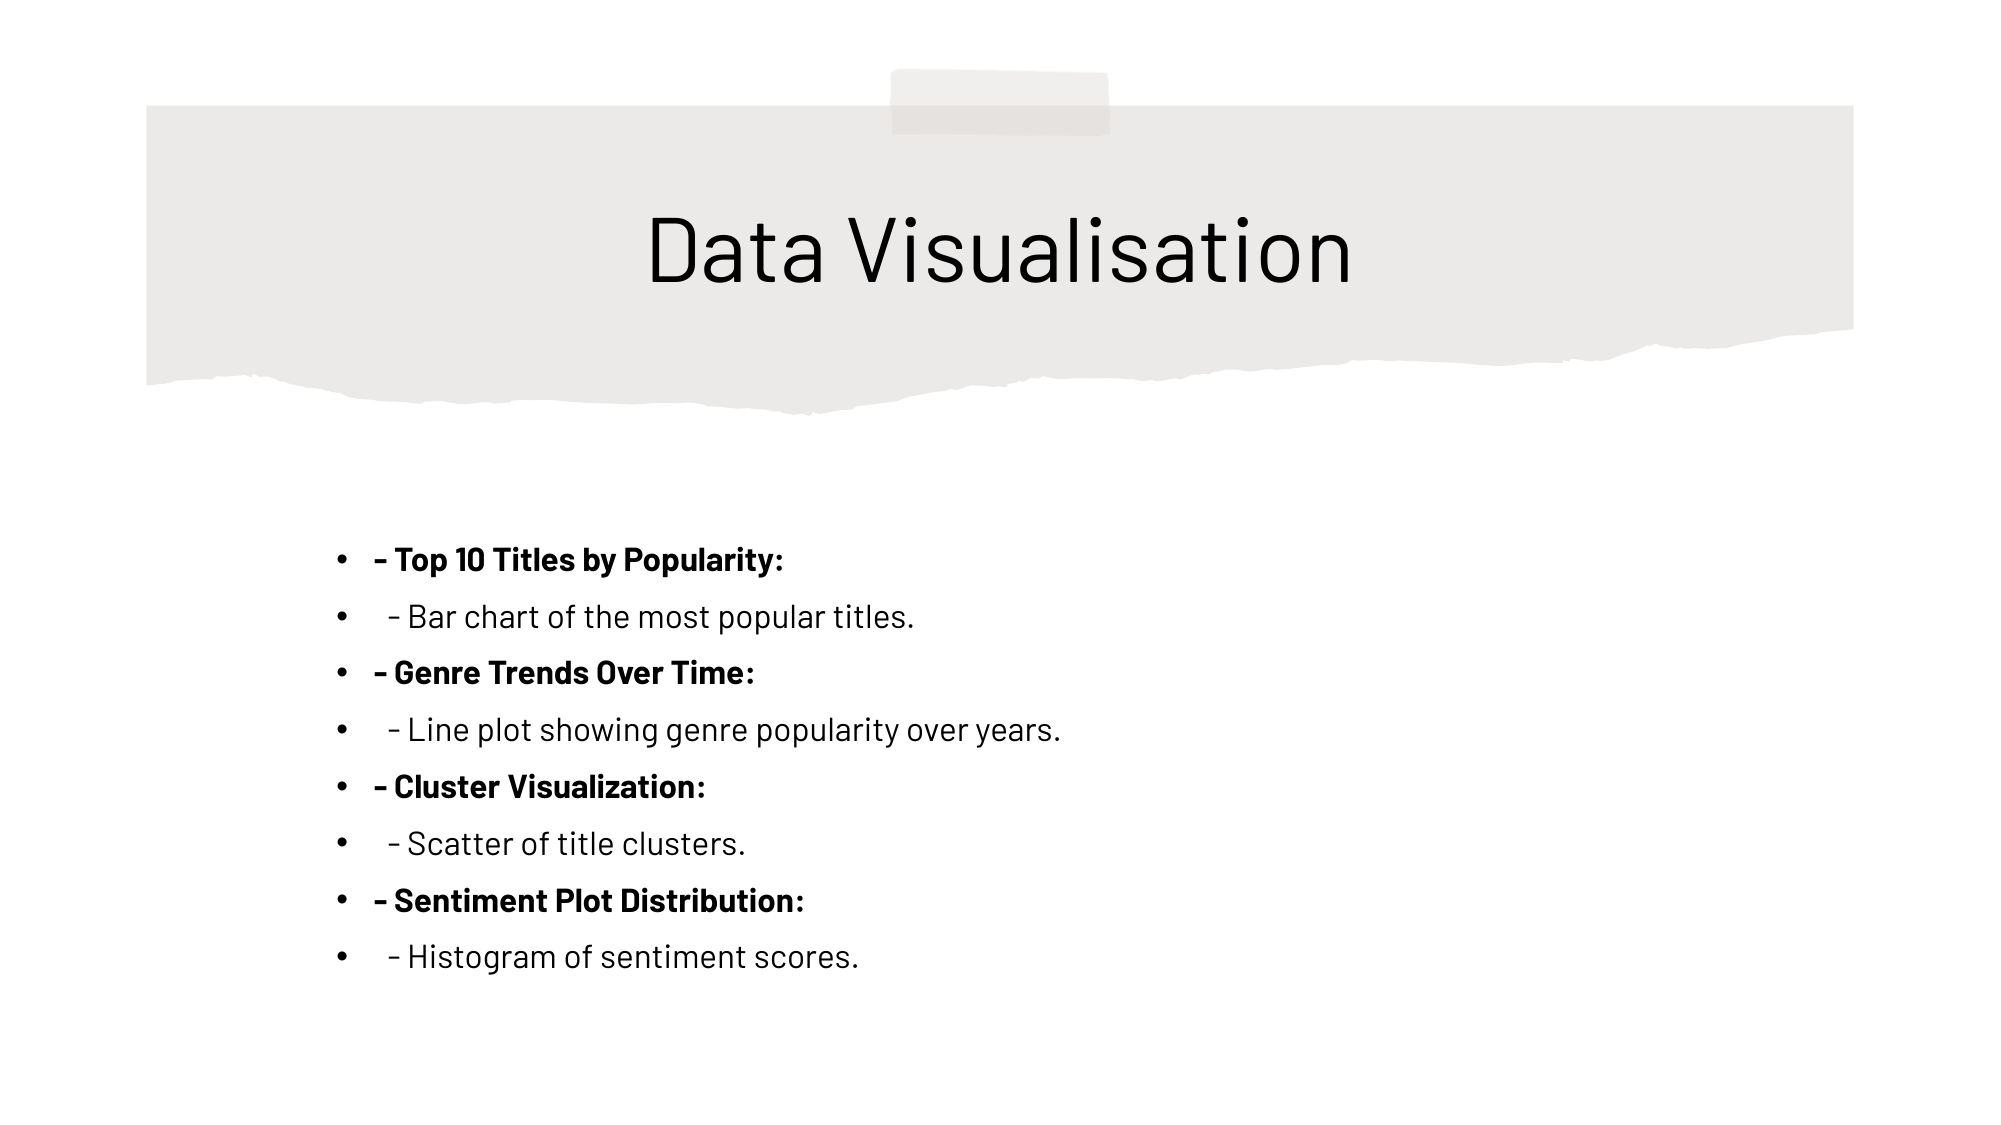

# Data Visualisation

- Top 10 Titles by Popularity:
  - Bar chart of the most popular titles.
- Genre Trends Over Time:
  - Line plot showing genre popularity over years.
- Cluster Visualization:
  - Scatter of title clusters.
- Sentiment Plot Distribution:
  - Histogram of sentiment scores.